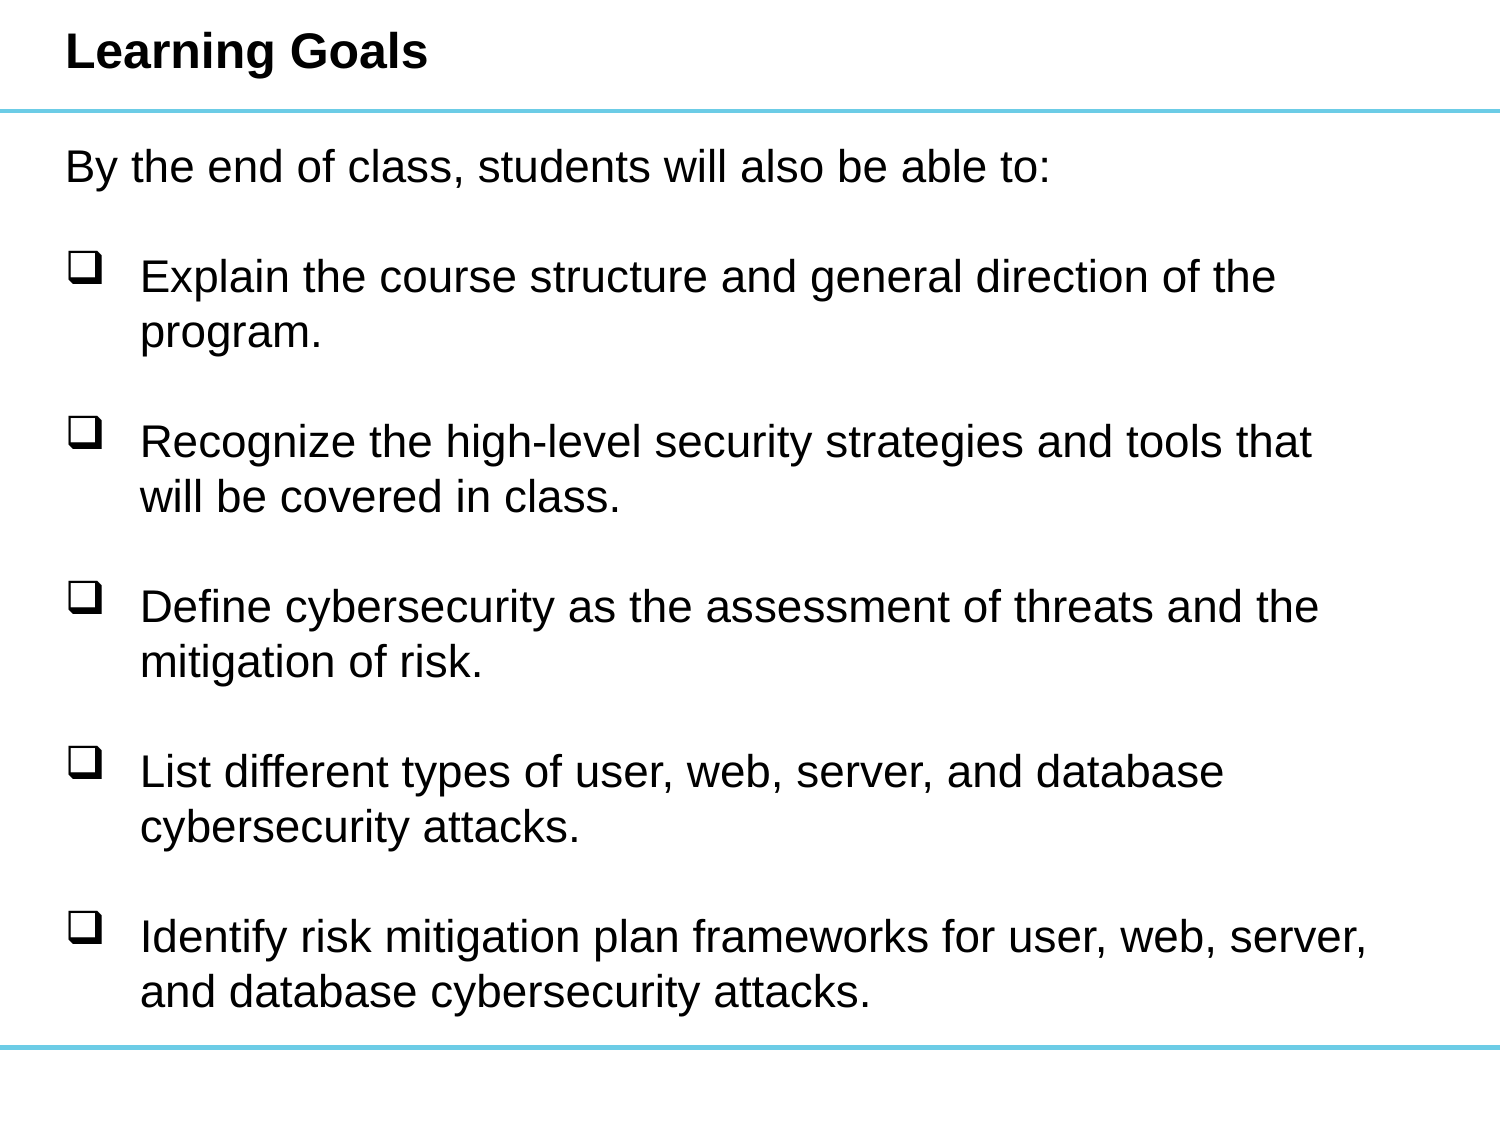

# Learning Goals
By the end of class, students will also be able to:
Explain the course structure and general direction of the program.
Recognize the high-level security strategies and tools that will be covered in class.
Define cybersecurity as the assessment of threats and the mitigation of risk.
List different types of user, web, server, and database cybersecurity attacks.
Identify risk mitigation plan frameworks for user, web, server, and database cybersecurity attacks.